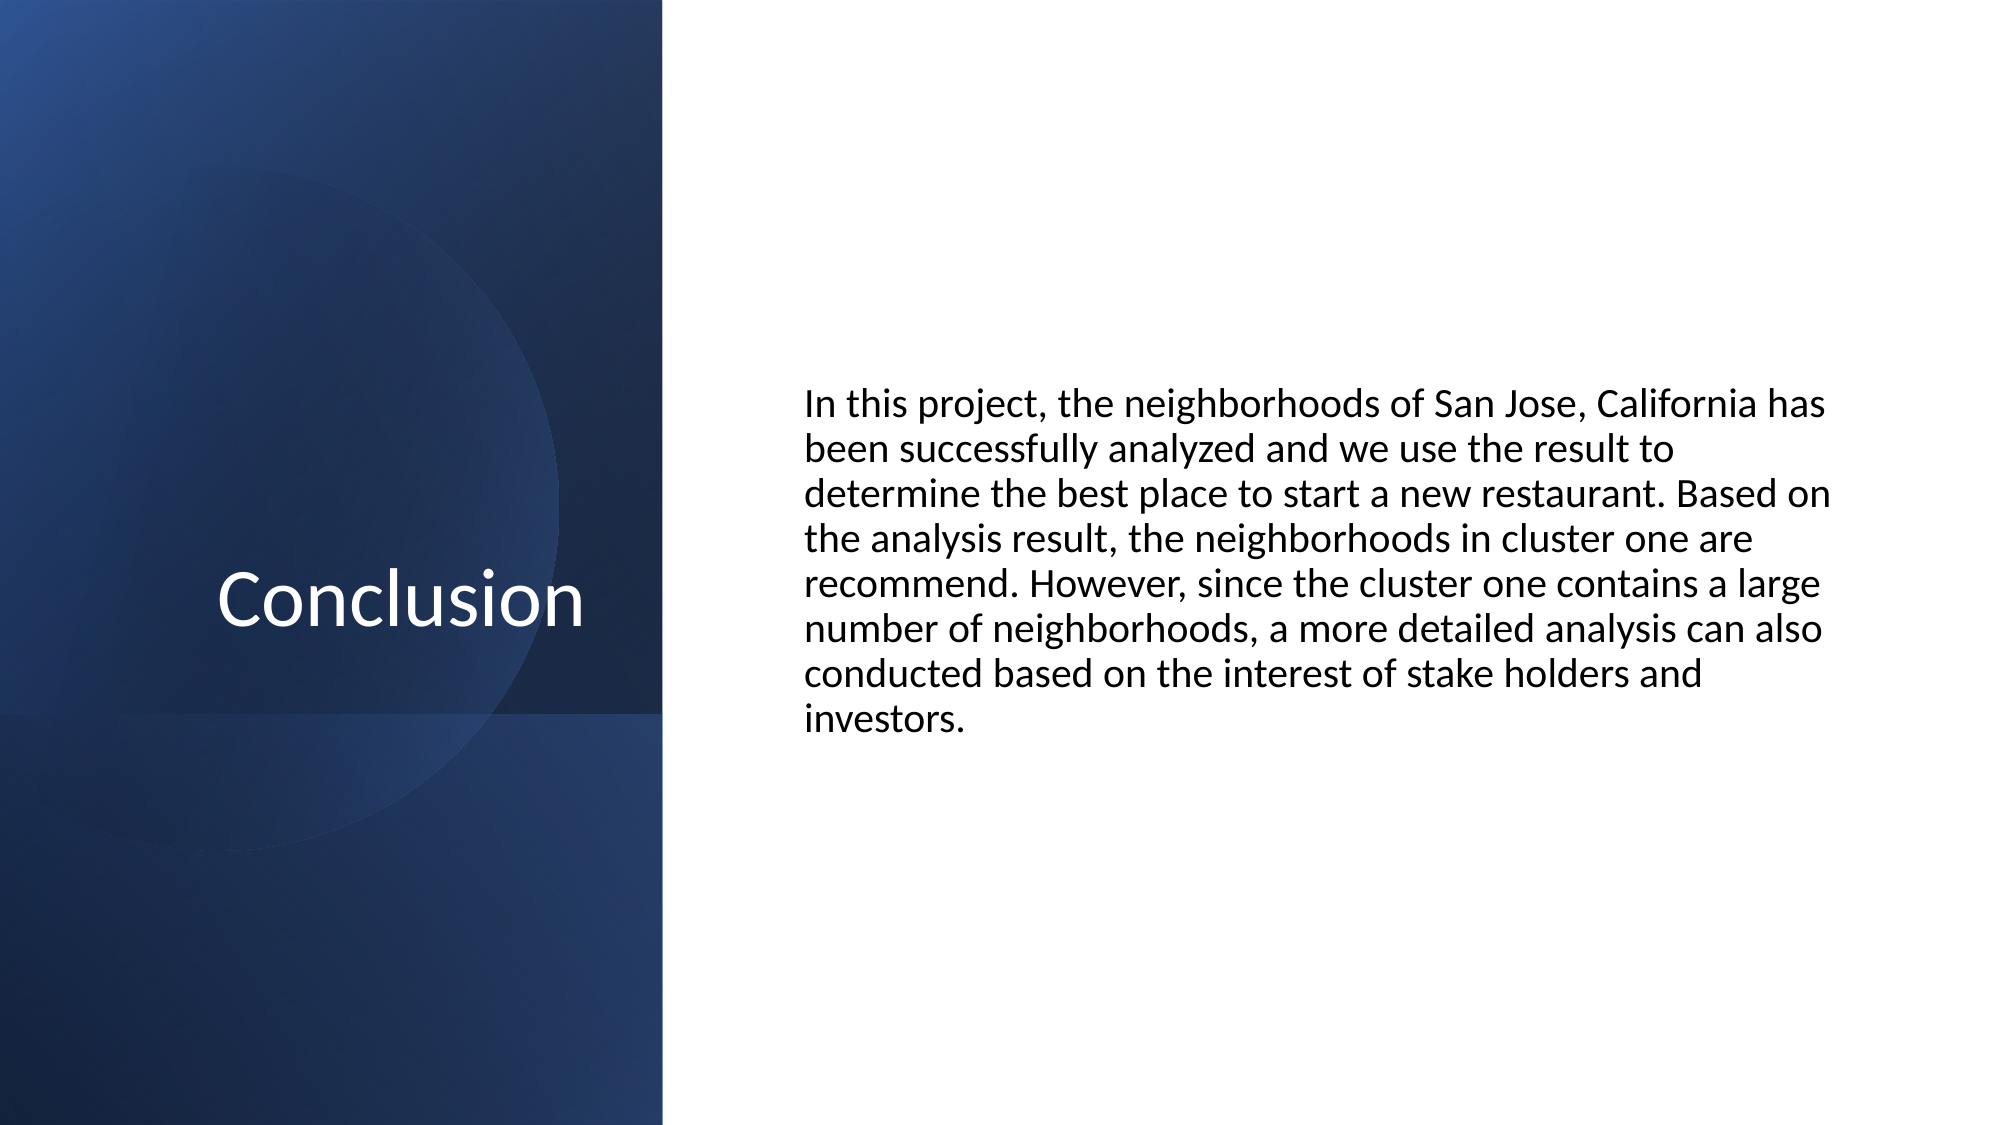

# Conclusion
In this project, the neighborhoods of San Jose, California has been successfully analyzed and we use the result to determine the best place to start a new restaurant. Based on the analysis result, the neighborhoods in cluster one are recommend. However, since the cluster one contains a large number of neighborhoods, a more detailed analysis can also conducted based on the interest of stake holders and investors.